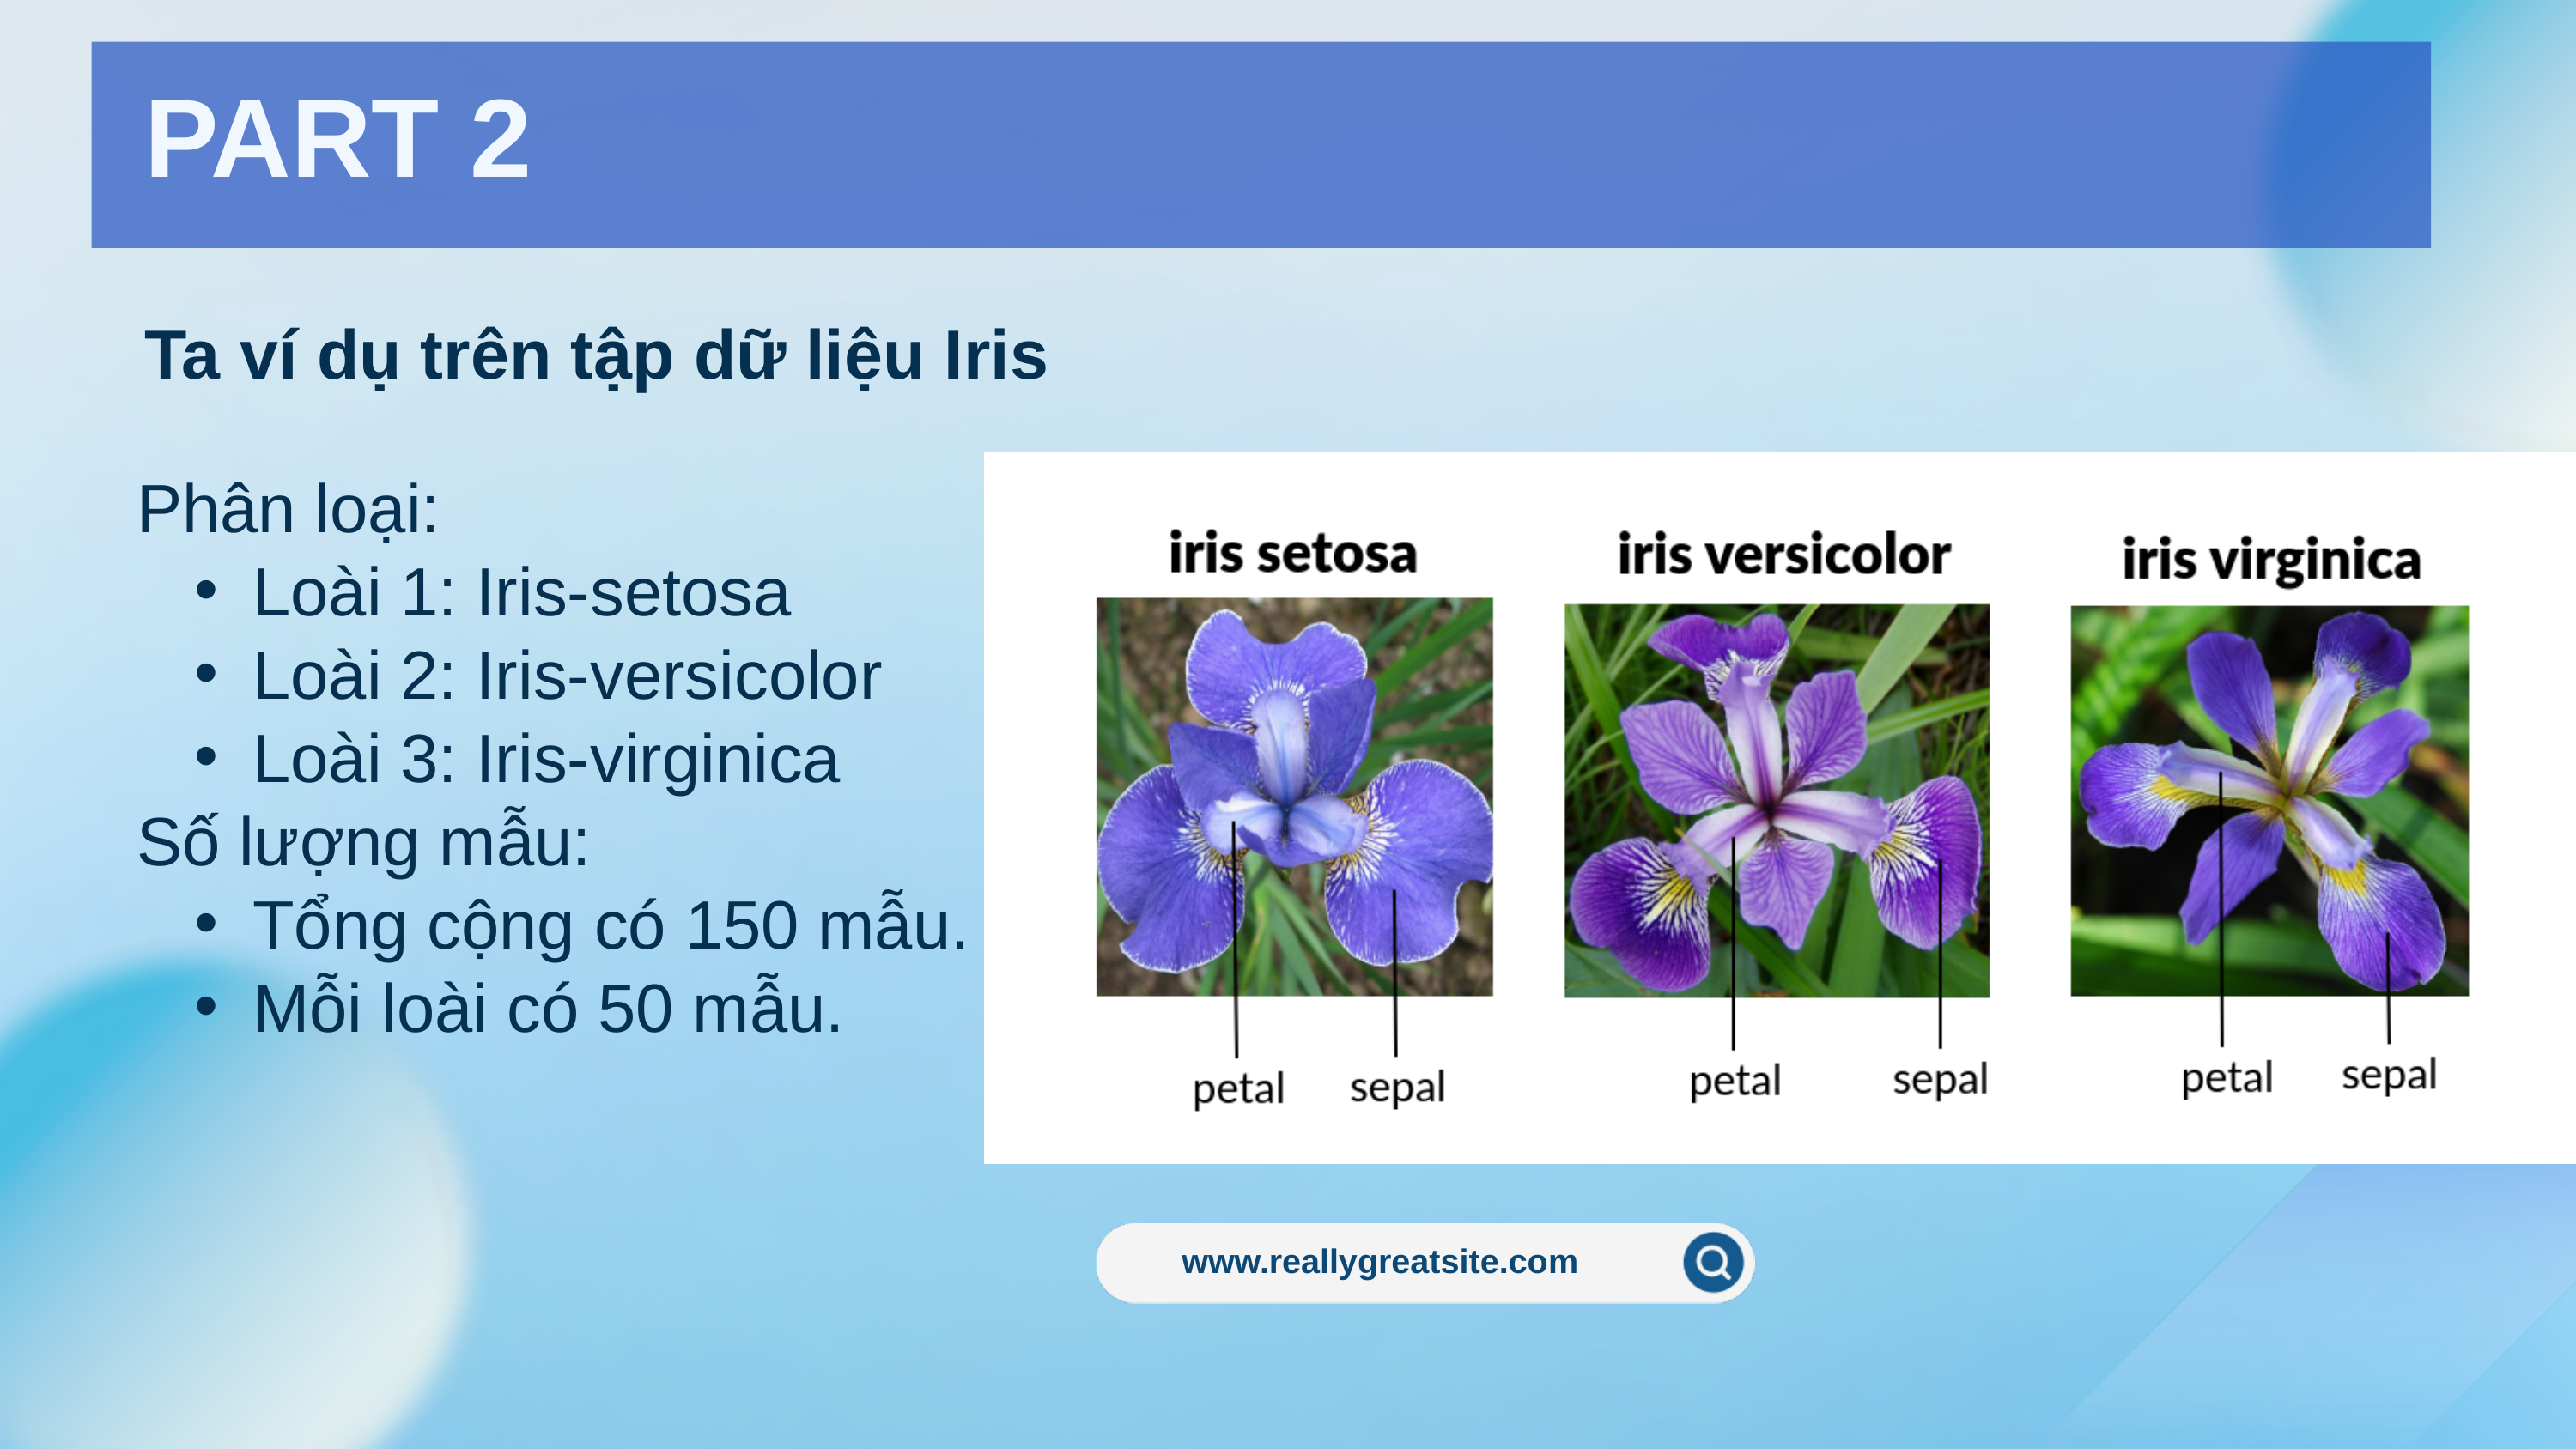

PART 2
Ta ví dụ trên tập dữ liệu Iris

Phân loại:
Loài 1: Iris-setosa
Loài 2: Iris-versicolor
Loài 3: Iris-virginica
Số lượng mẫu:
Tổng cộng có 150 mẫu.
Mỗi loài có 50 mẫu.

www.reallygreatsite.com